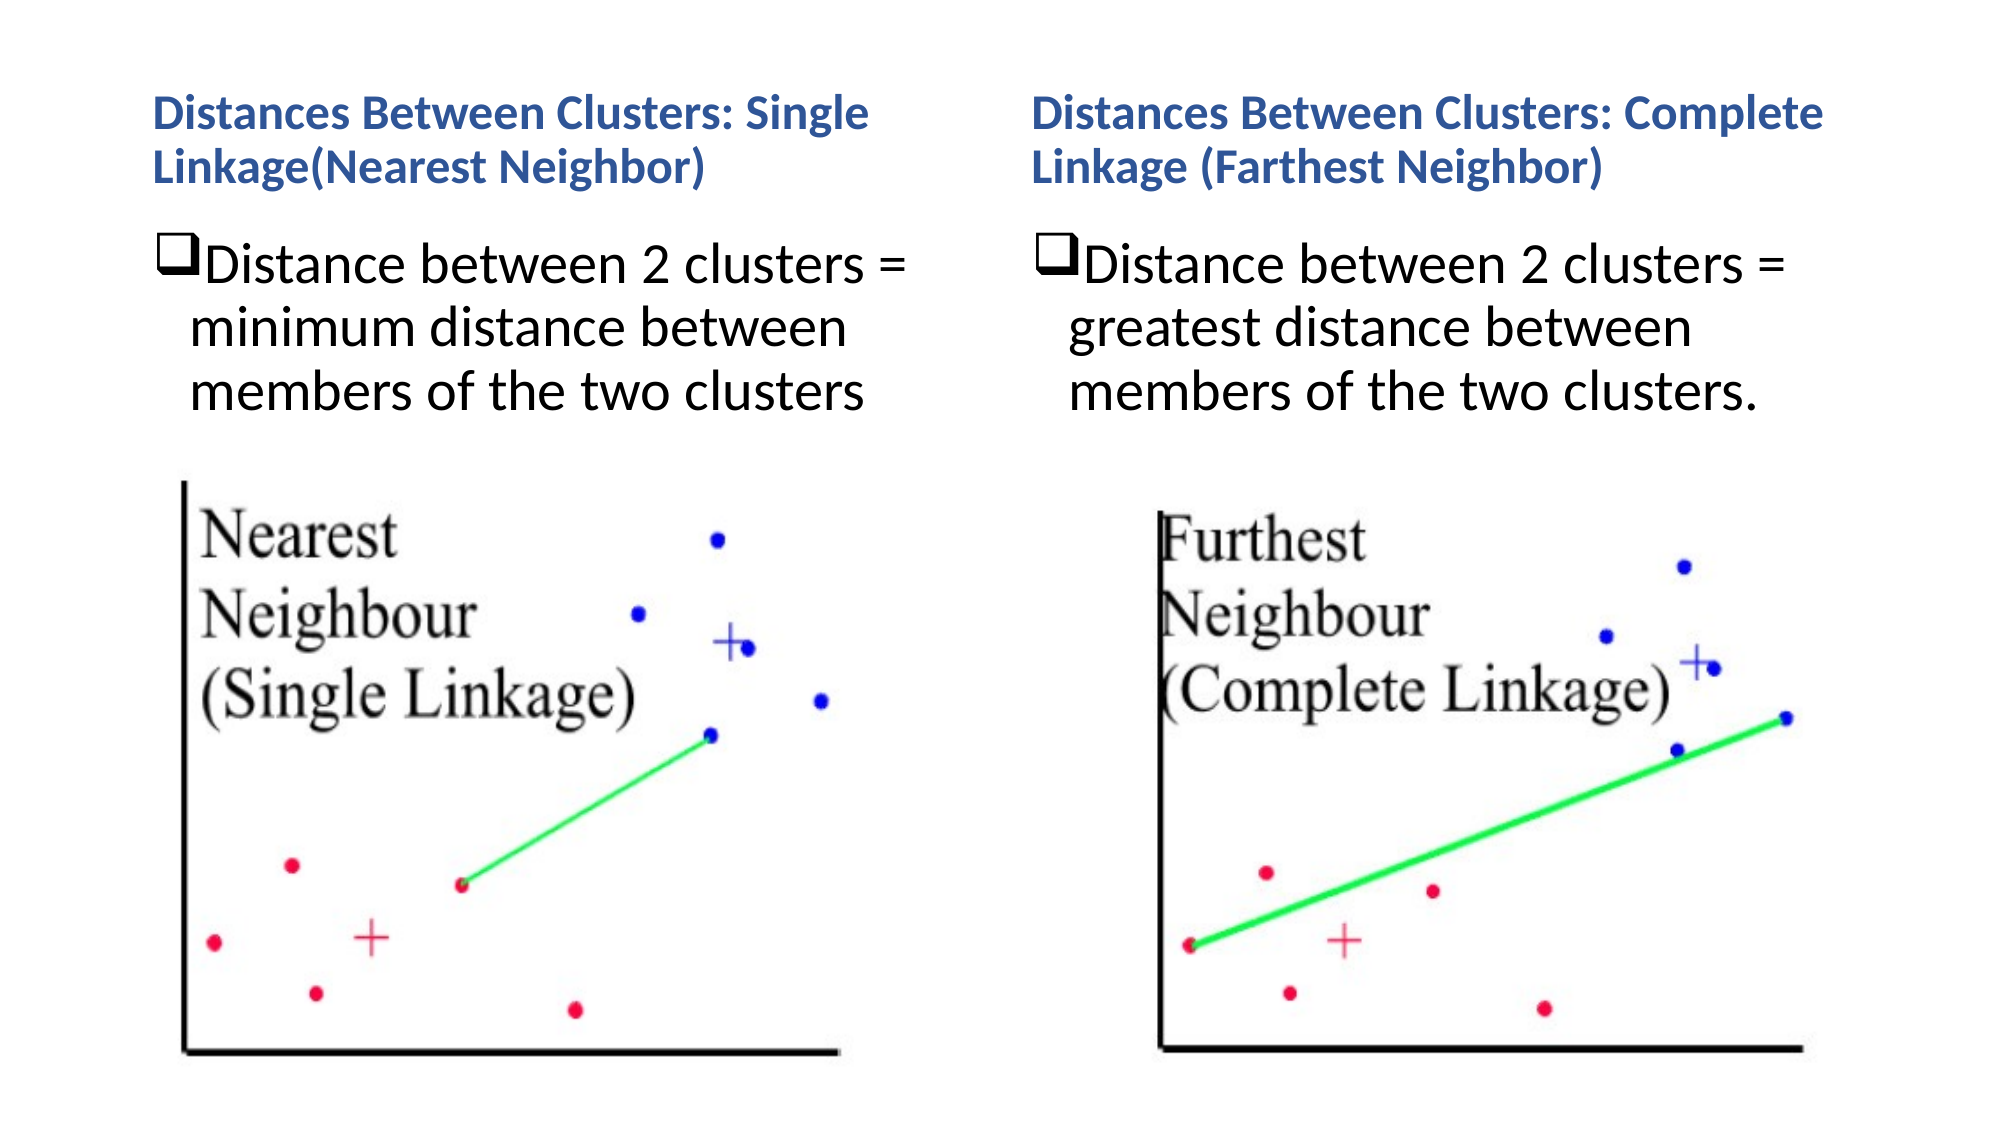

Distances Between Clusters: Single Linkage(Nearest Neighbor)
Distances Between Clusters: Complete Linkage (Farthest Neighbor)
Distance between 2 clusters = minimum distance between members of the two clusters

Distance between 2 clusters = greatest distance between members of the two clusters.